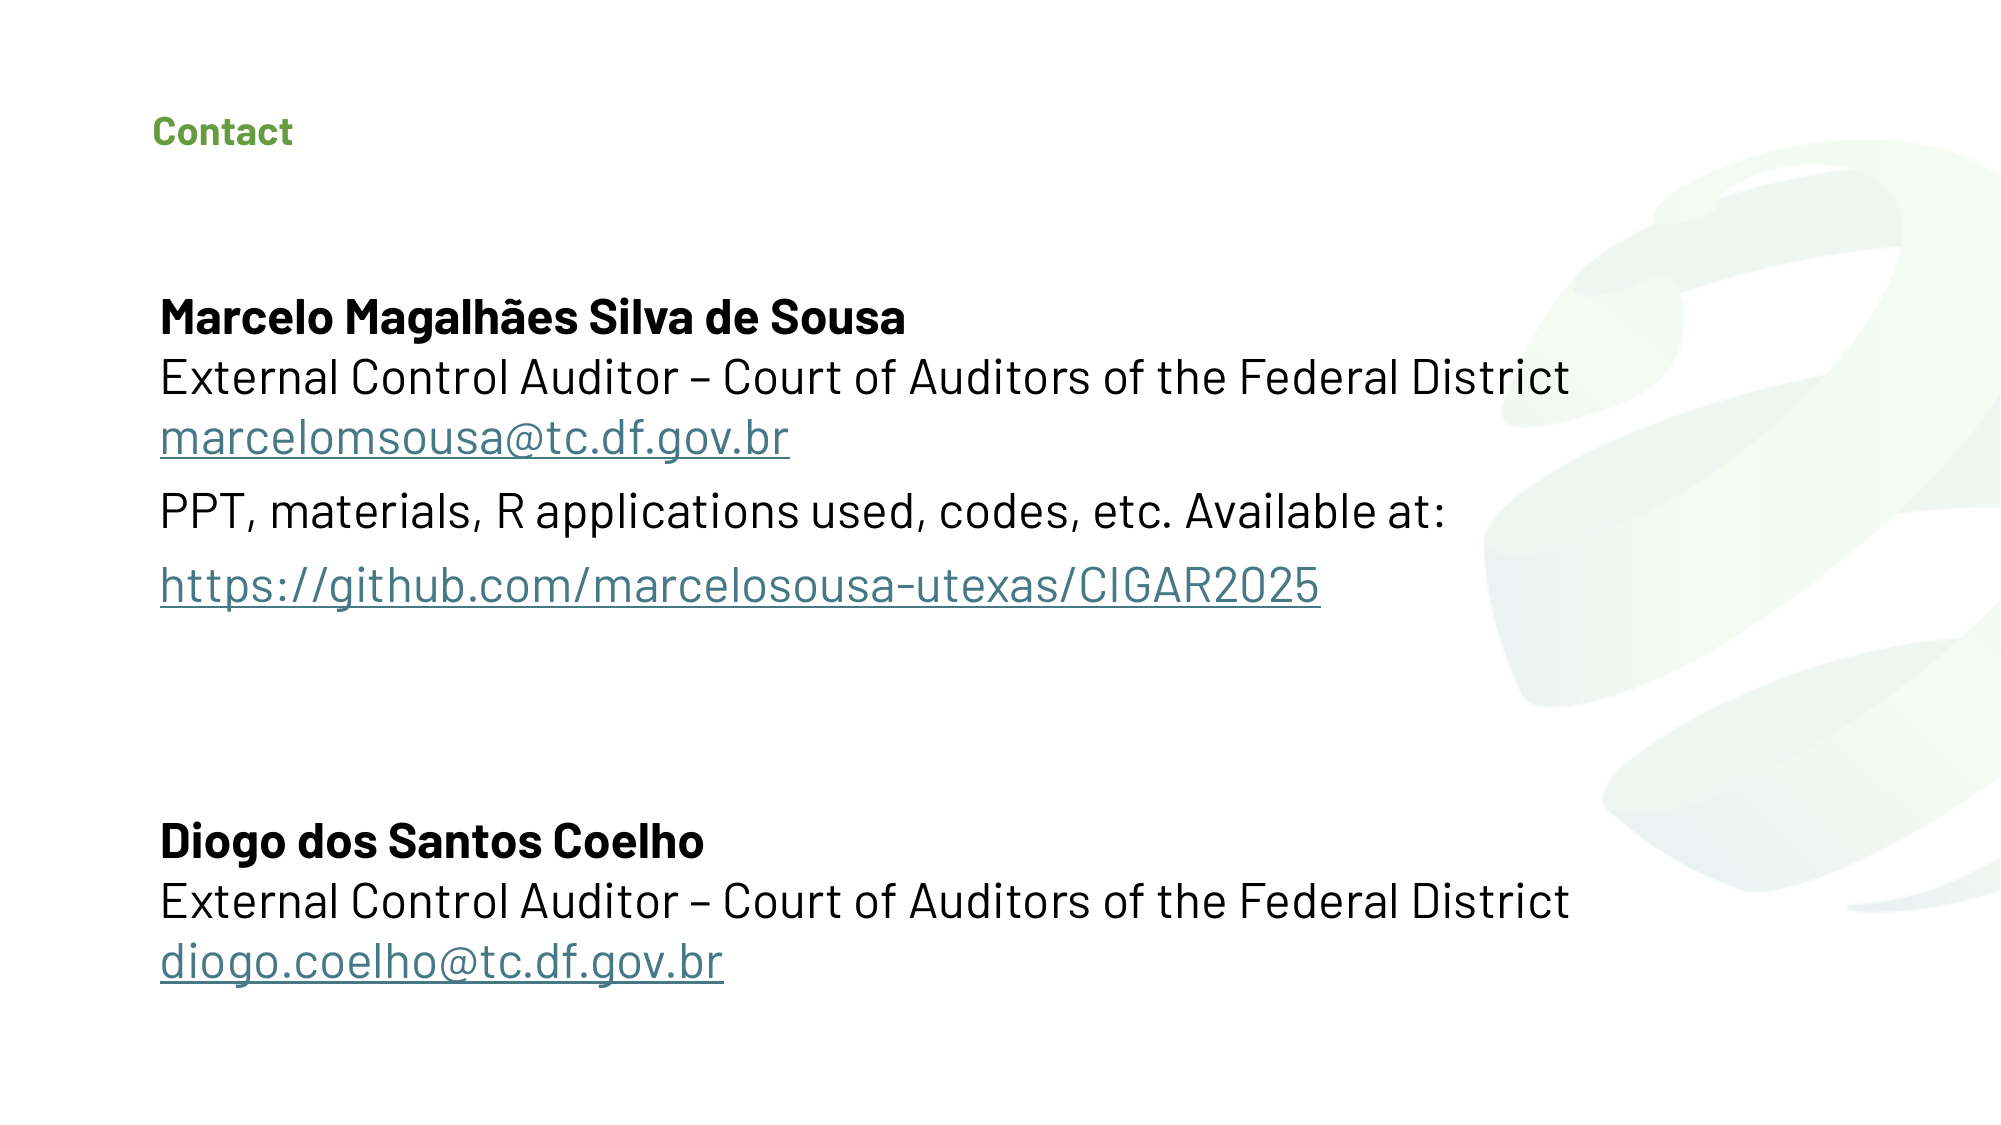

# Contact
Marcelo Magalhães Silva de Sousa
External Control Auditor – Court of Auditors of the Federal District
marcelomsousa@tc.df.gov.br
PPT, materials, R applications used, codes, etc. Available at:
https://github.com/marcelosousa-utexas/CIGAR2025

Diogo dos Santos Coelho
External Control Auditor – Court of Auditors of the Federal District
diogo.coelho@tc.df.gov.br